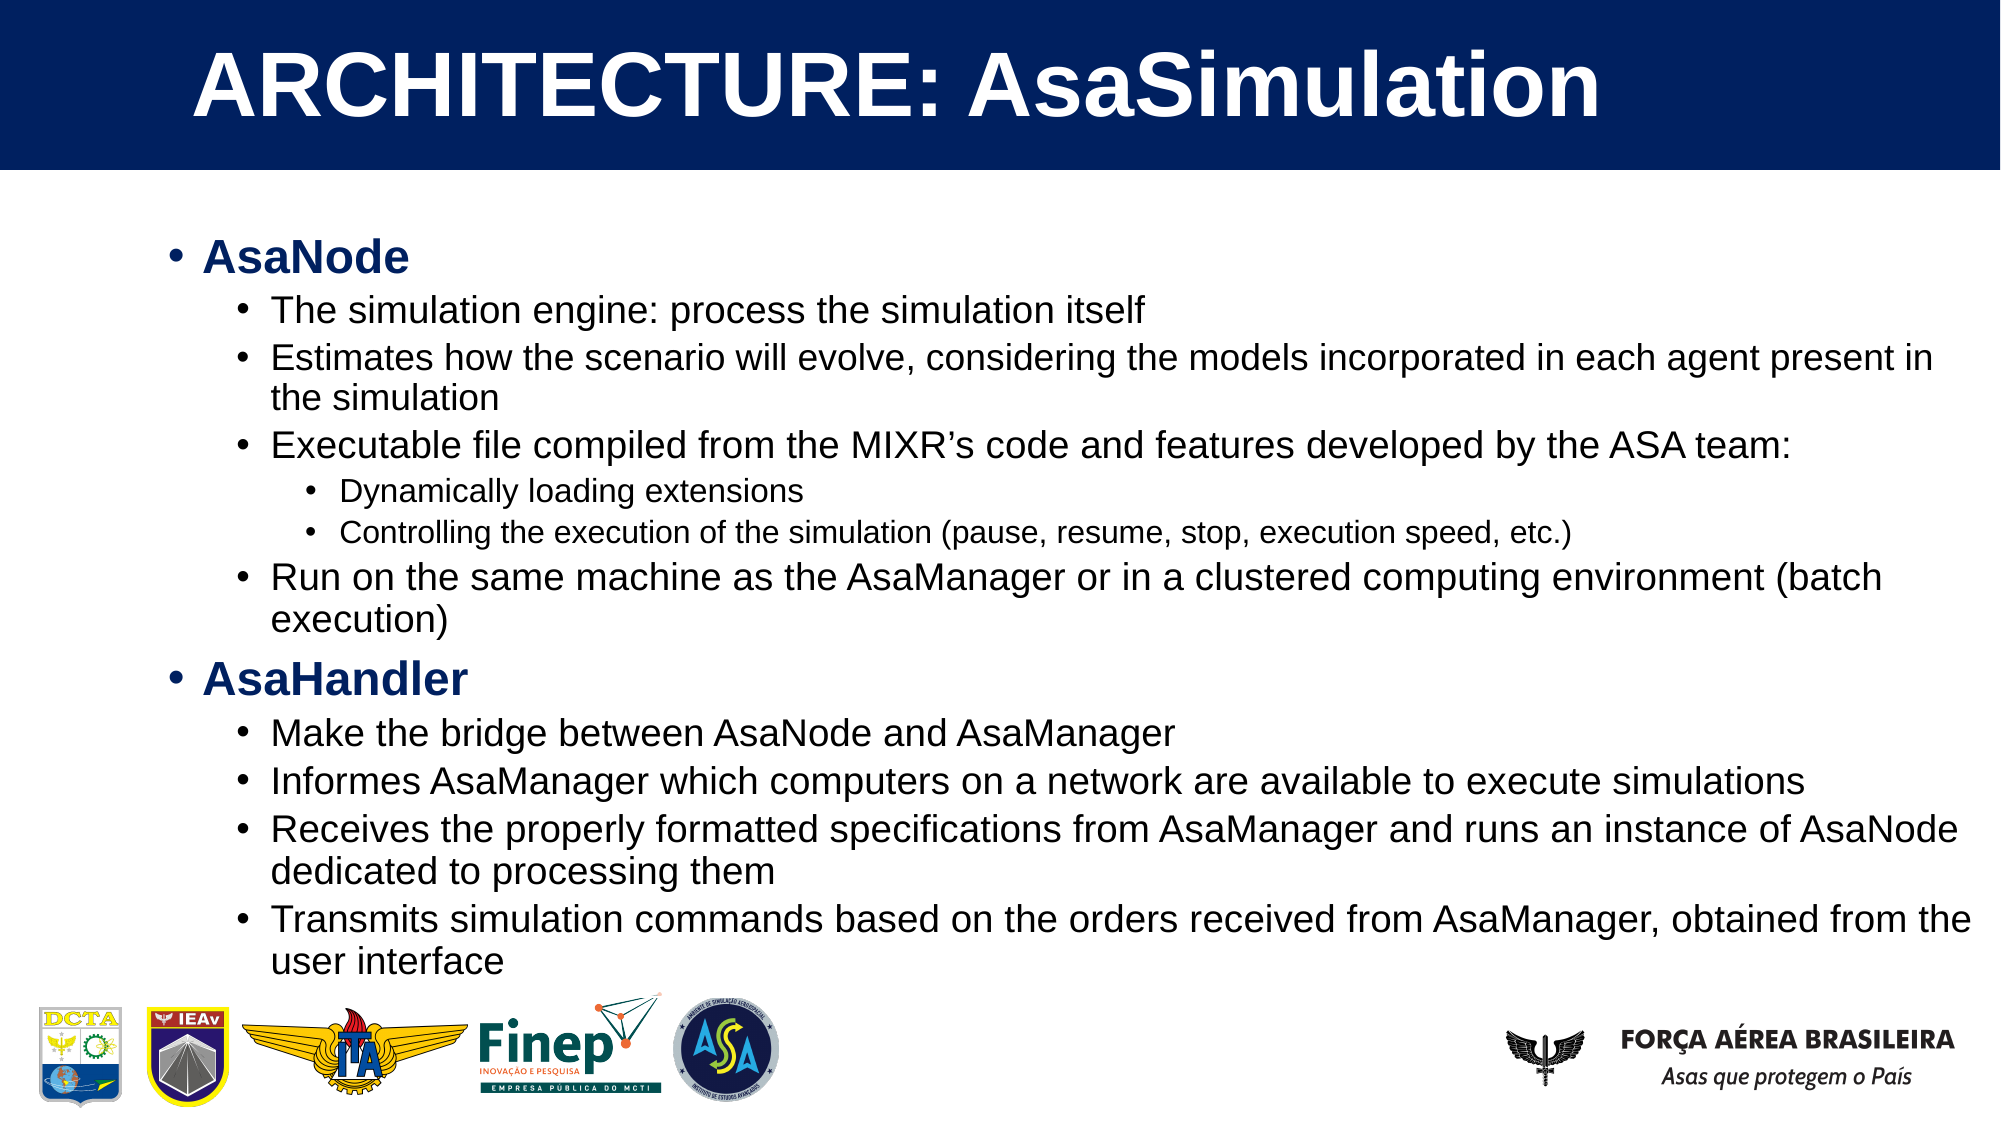

# ARCHITECTURE: AsaSimulation

AsaNode
The simulation engine: process the simulation itself
Estimates how the scenario will evolve, considering the models incorporated in each agent present in the simulation
Executable file compiled from the MIXR’s code and features developed by the ASA team:
Dynamically loading extensions
Controlling the execution of the simulation (pause, resume, stop, execution speed, etc.)
Run on the same machine as the AsaManager or in a clustered computing environment (batch execution)
AsaHandler
Make the bridge between AsaNode and AsaManager
Informes AsaManager which computers on a network are available to execute simulations
Receives the properly formatted specifications from AsaManager and runs an instance of AsaNode dedicated to processing them
Transmits simulation commands based on the orders received from AsaManager, obtained from the user interface